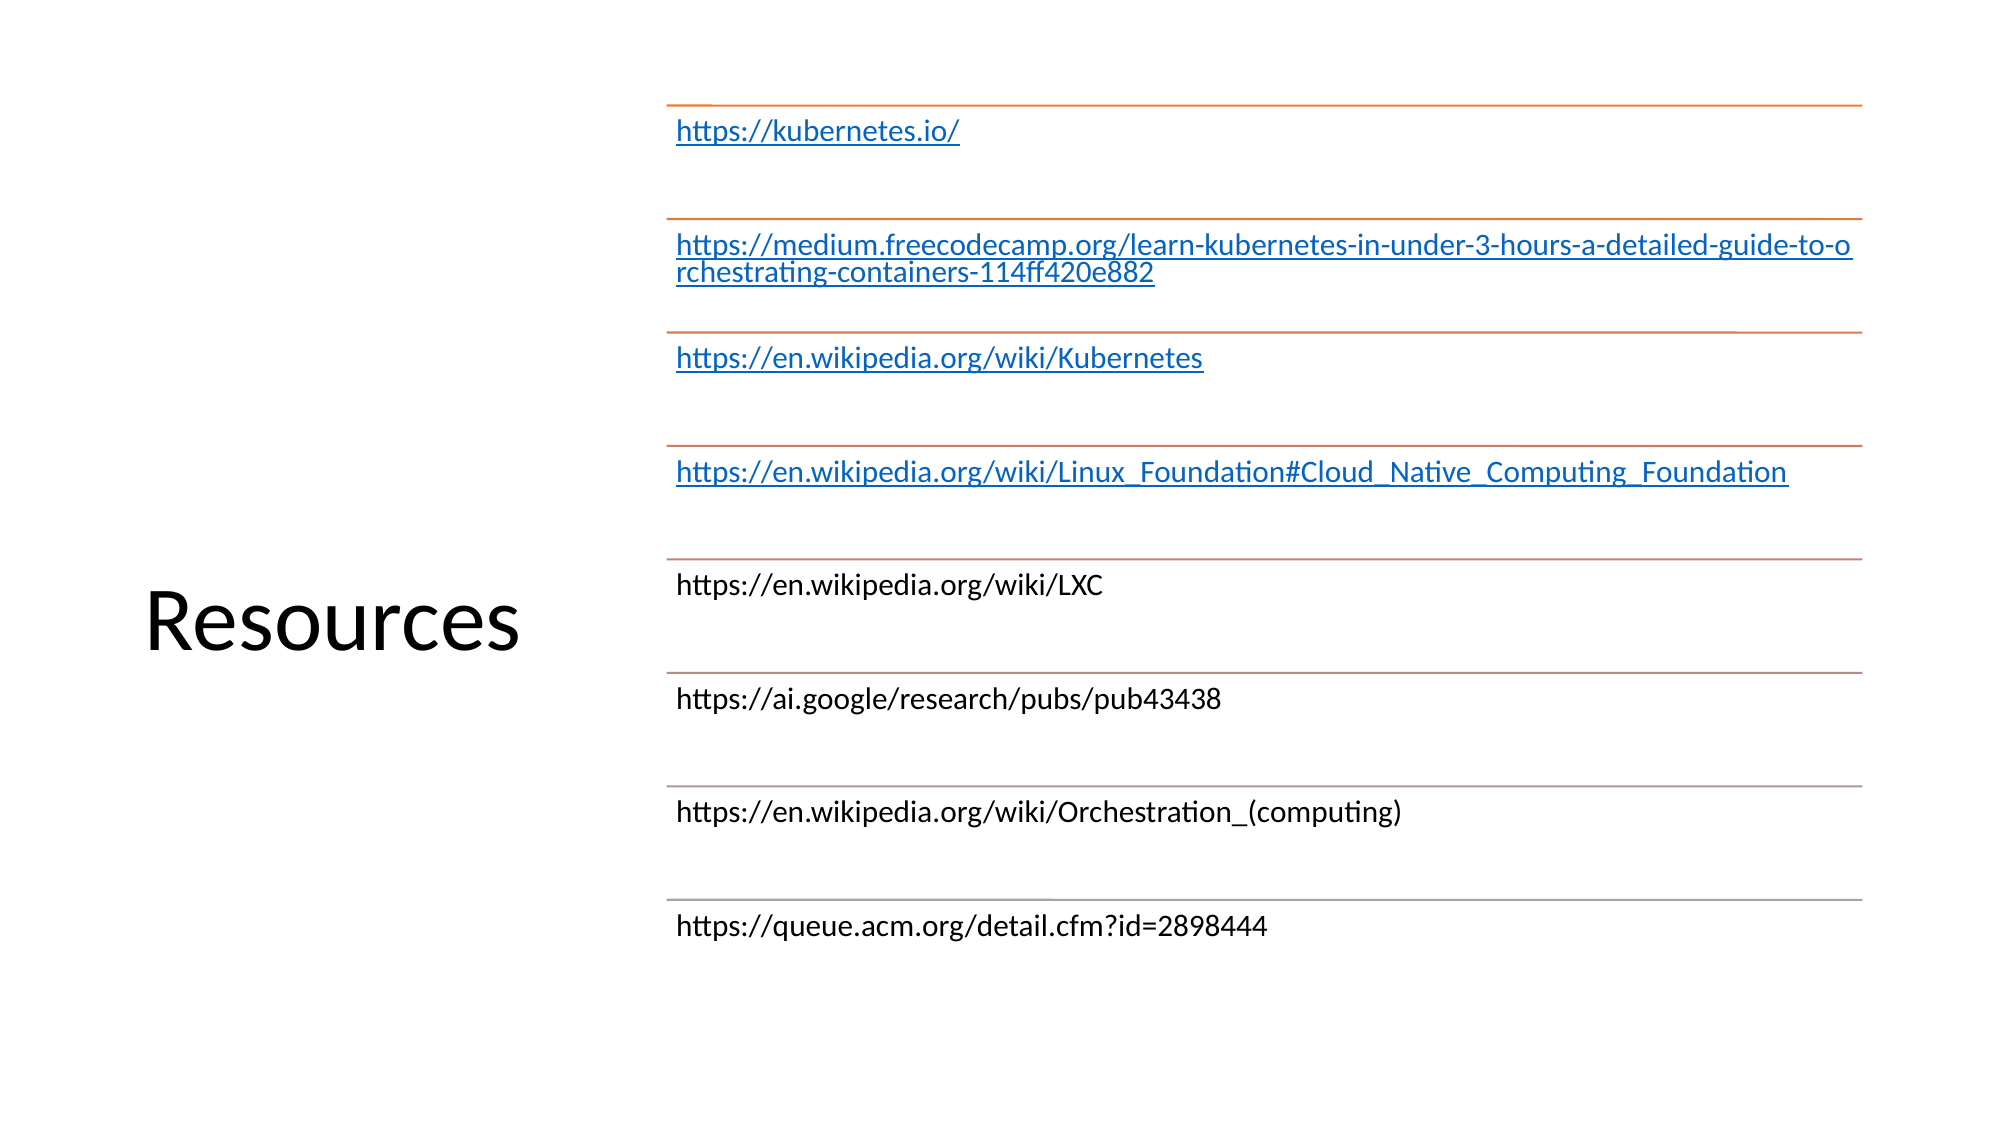

https://kubernetes.io/
https://medium.freecodecamp.org/learn-kubernetes-in-under-3-hours-a-detailed-guide-to-orchestrating-containers-114ff420e882
https://en.wikipedia.org/wiki/Kubernetes
https://en.wikipedia.org/wiki/Linux_Foundation#Cloud_Native_Computing_Foundation
https://en.wikipedia.org/wiki/LXC
https://ai.google/research/pubs/pub43438
https://en.wikipedia.org/wiki/Orchestration_(computing)
https://queue.acm.org/detail.cfm?id=2898444
# Resources